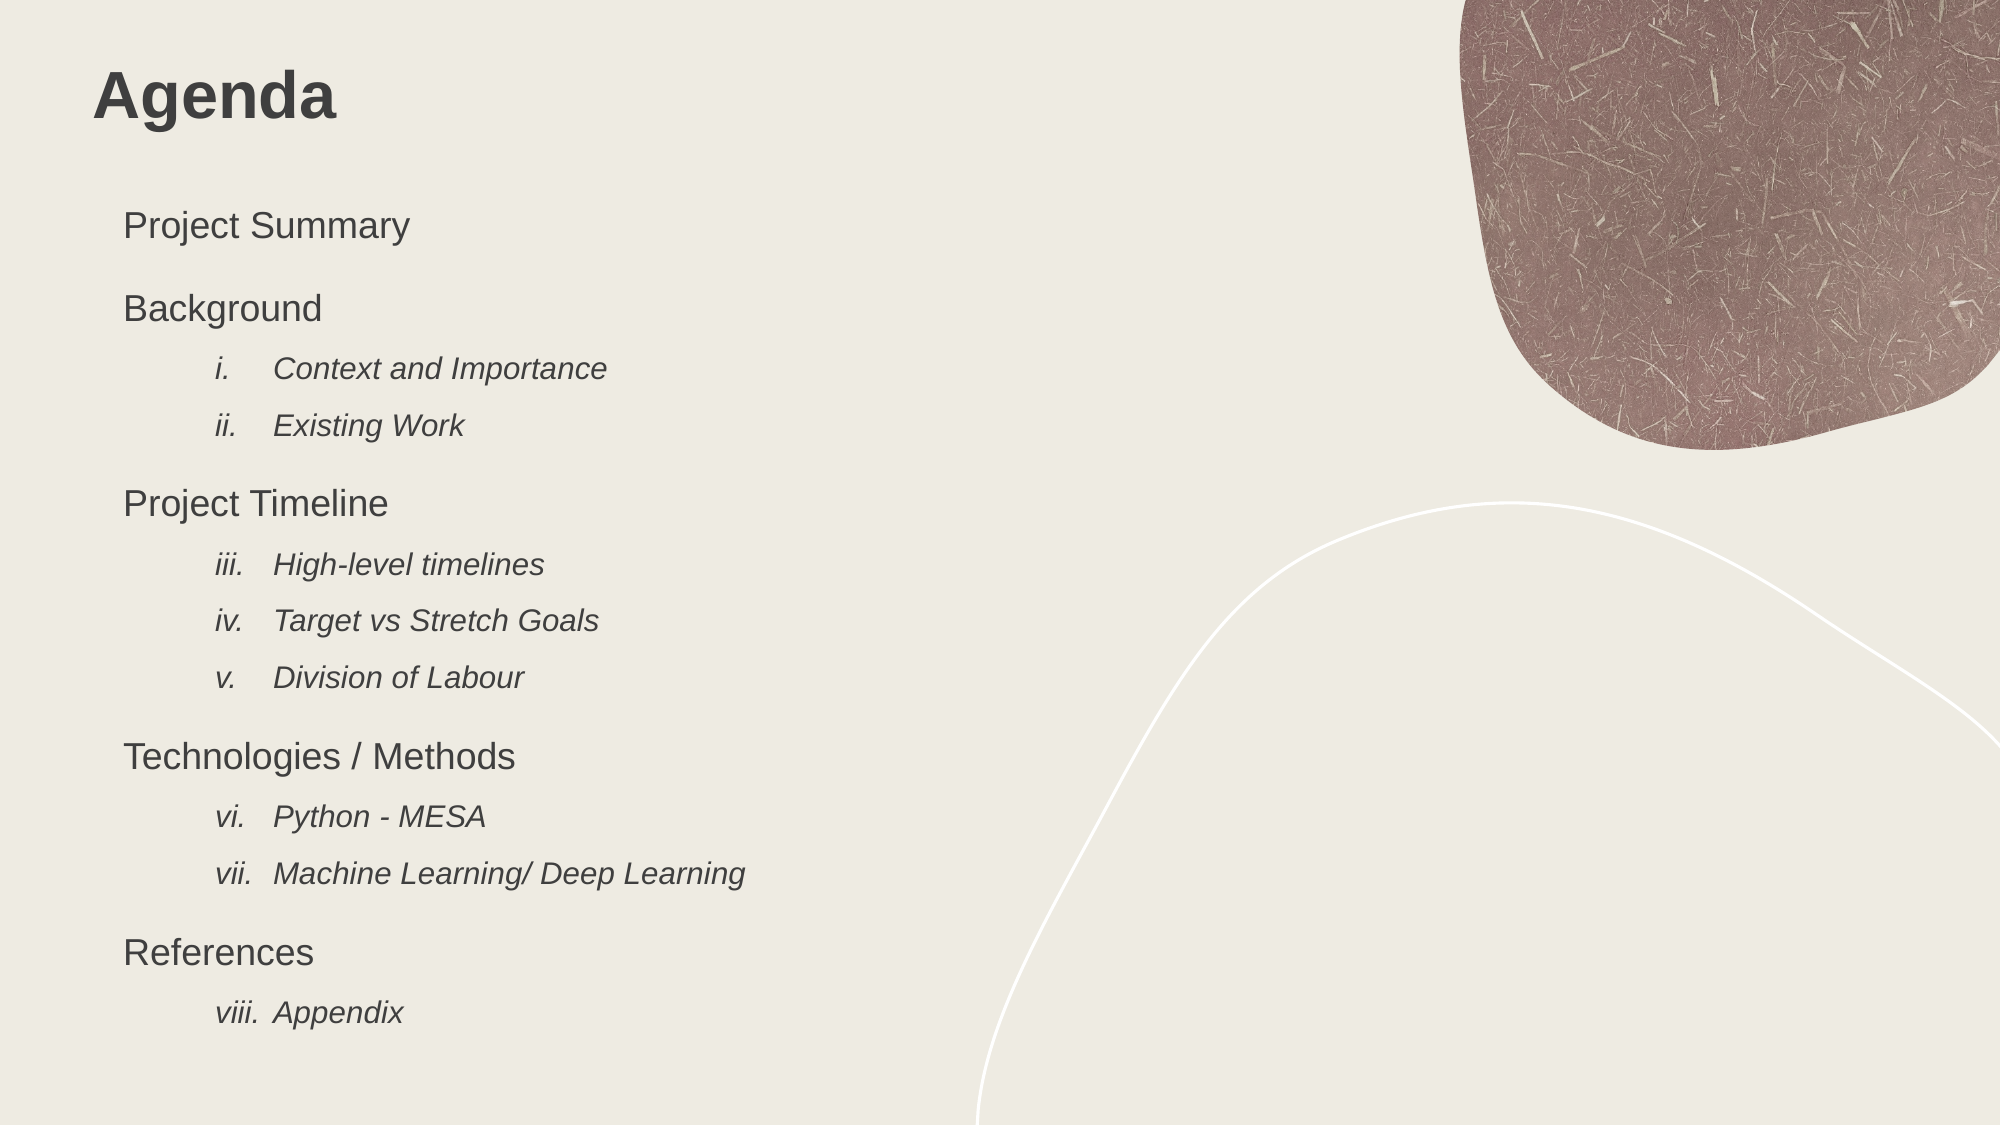

# Agenda
Project Summary
Background
Context and Importance
Existing Work
Project Timeline
High-level timelines
Target vs Stretch Goals
Division of Labour
Technologies / Methods
Python - MESA
Machine Learning/ Deep Learning
References
Appendix